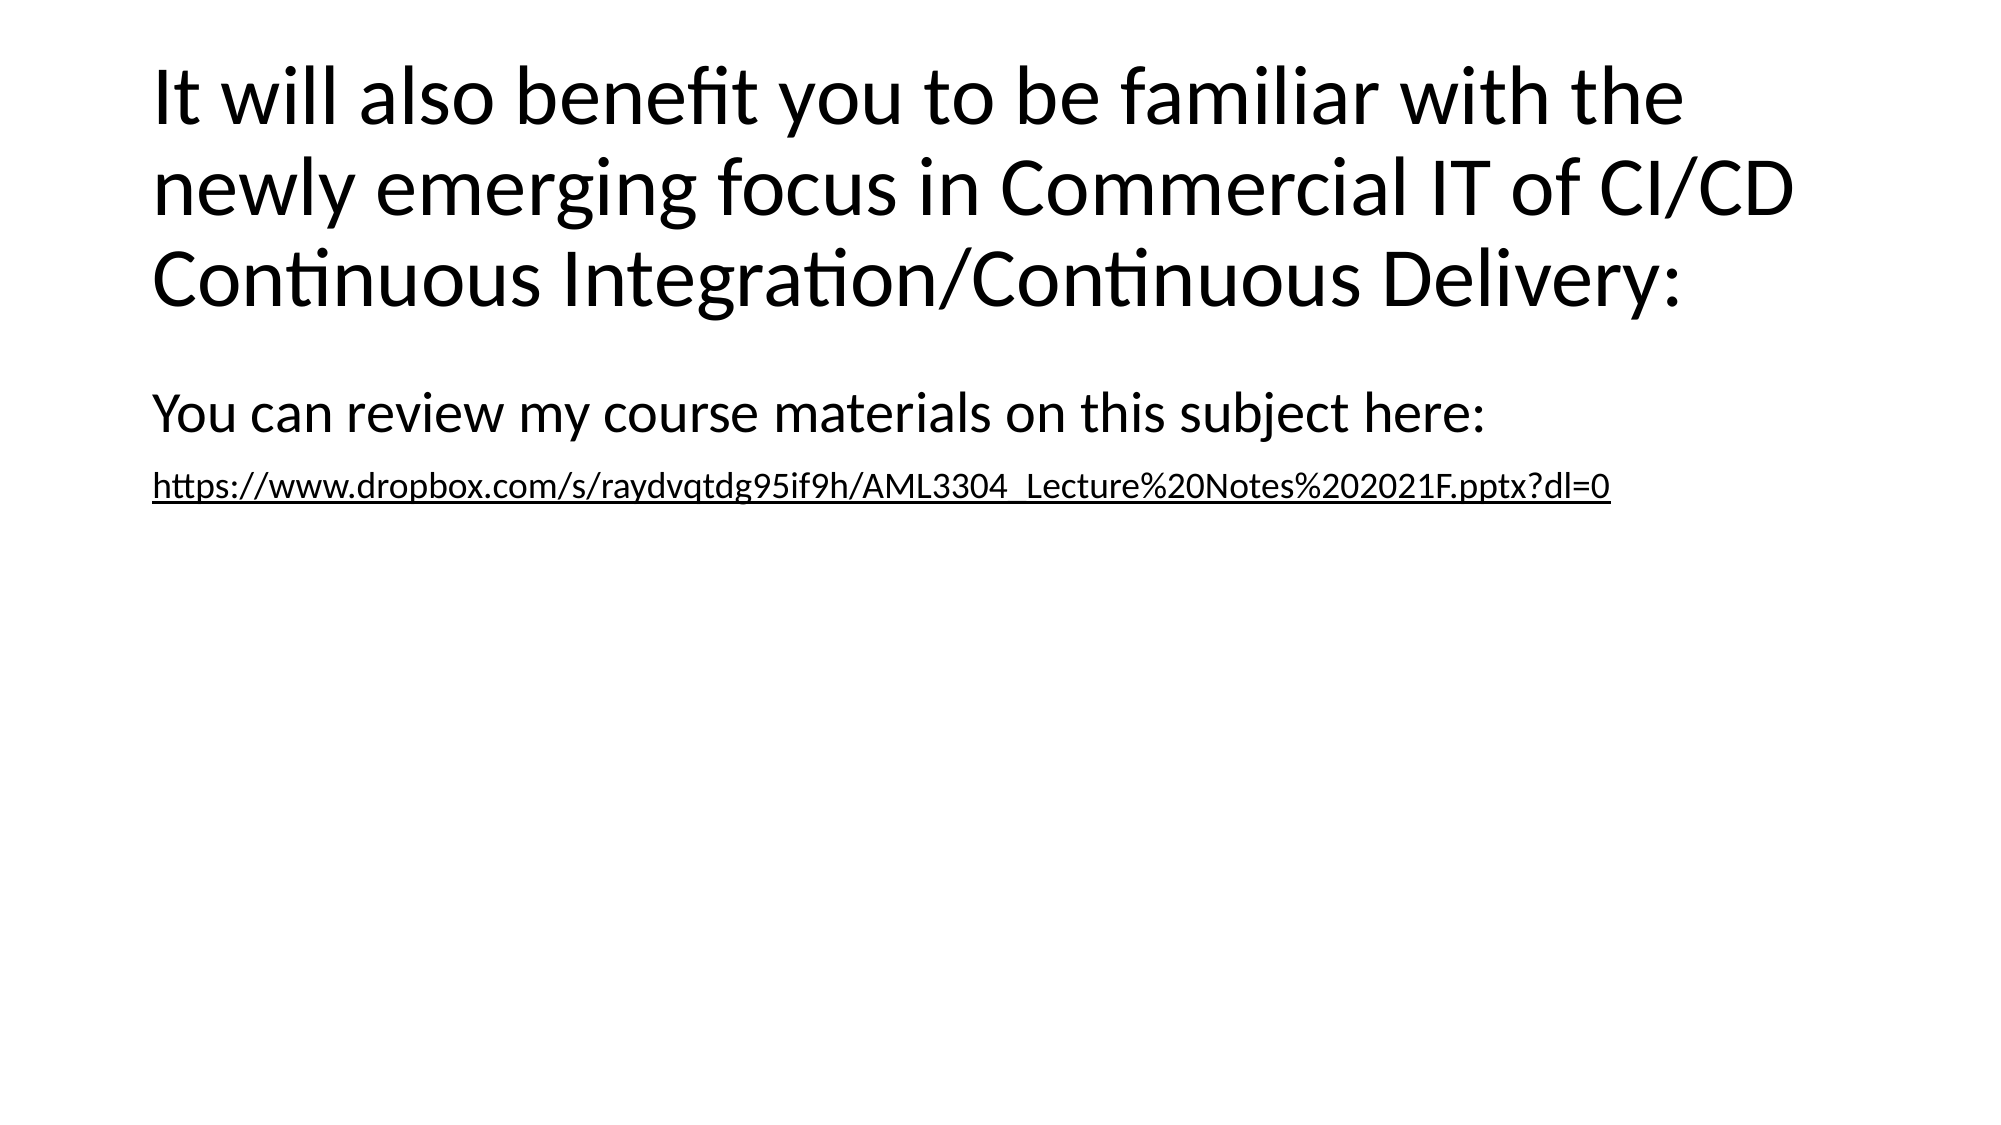

# It will also benefit you to be familiar with the newly emerging focus in Commercial IT of CI/CD Continuous Integration/Continuous Delivery:
You can review my course materials on this subject here:
https://www.dropbox.com/s/raydvqtdg95if9h/AML3304_Lecture%20Notes%202021F.pptx?dl=0